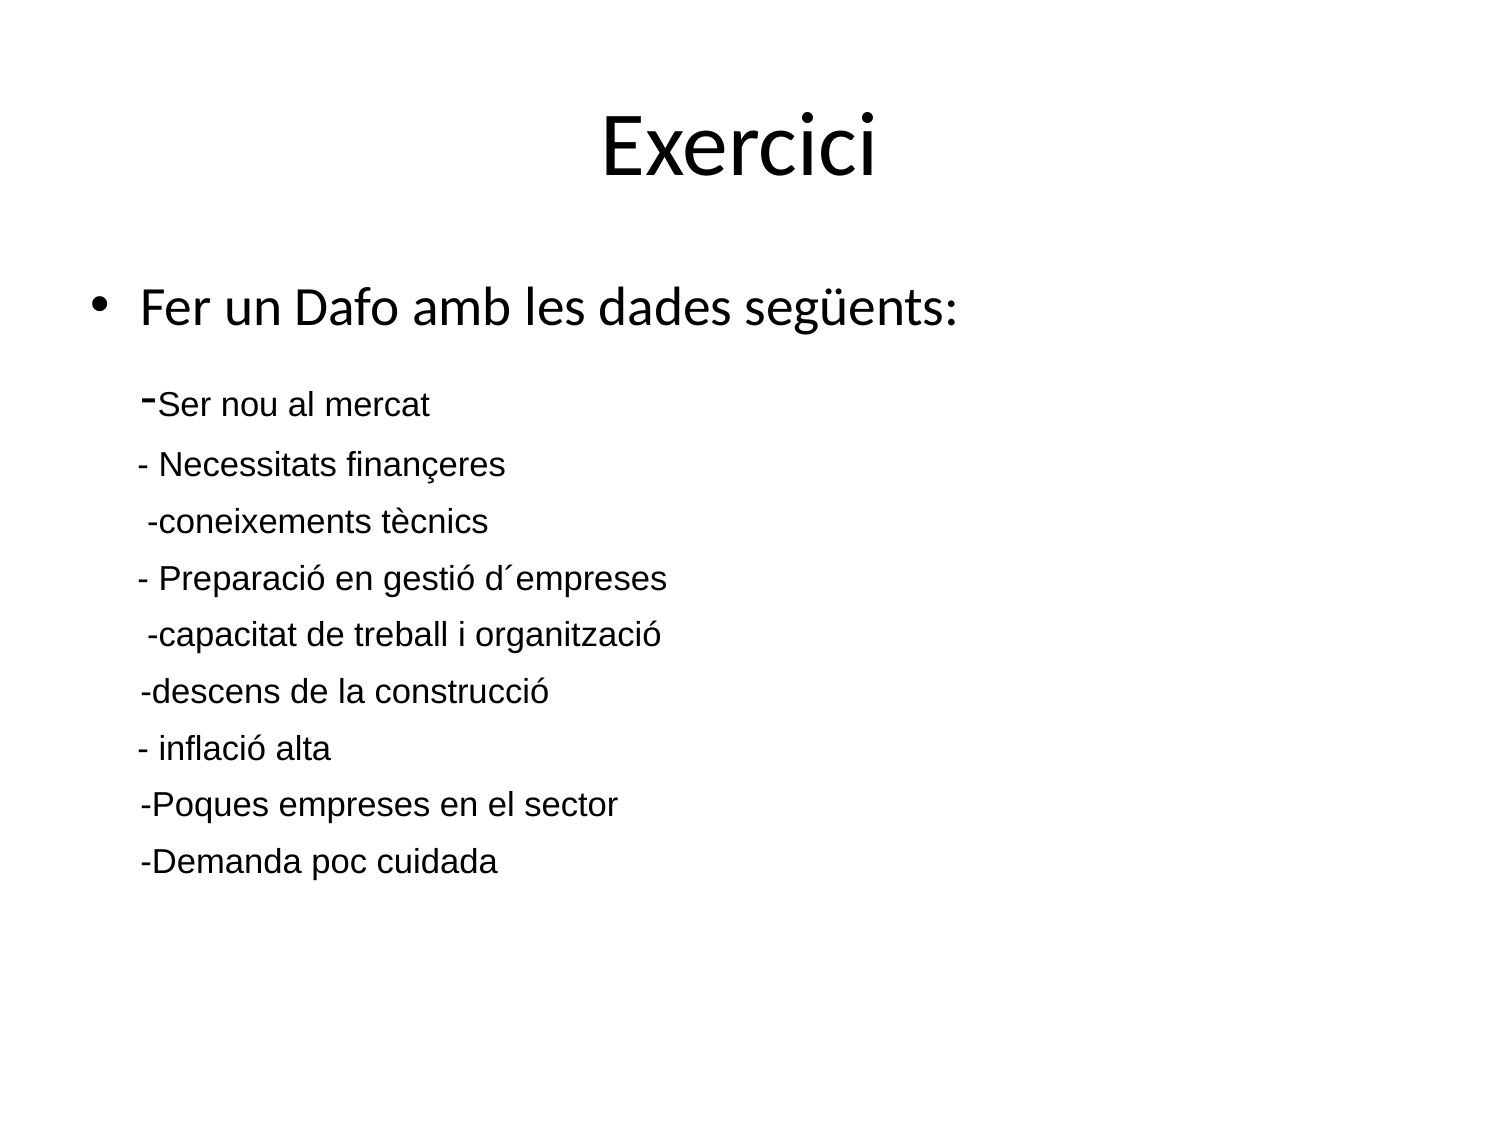

# Exercici
Fer un Dafo amb les dades següents:
	-Ser nou al mercat
     - Necessitats finançeres
      -coneixements tècnics
     - Preparació en gestió d´empreses
      -capacitat de treball i organització
	-descens de la construcció
     - inflació alta
	-Poques empreses en el sector
	-Demanda poc cuidada